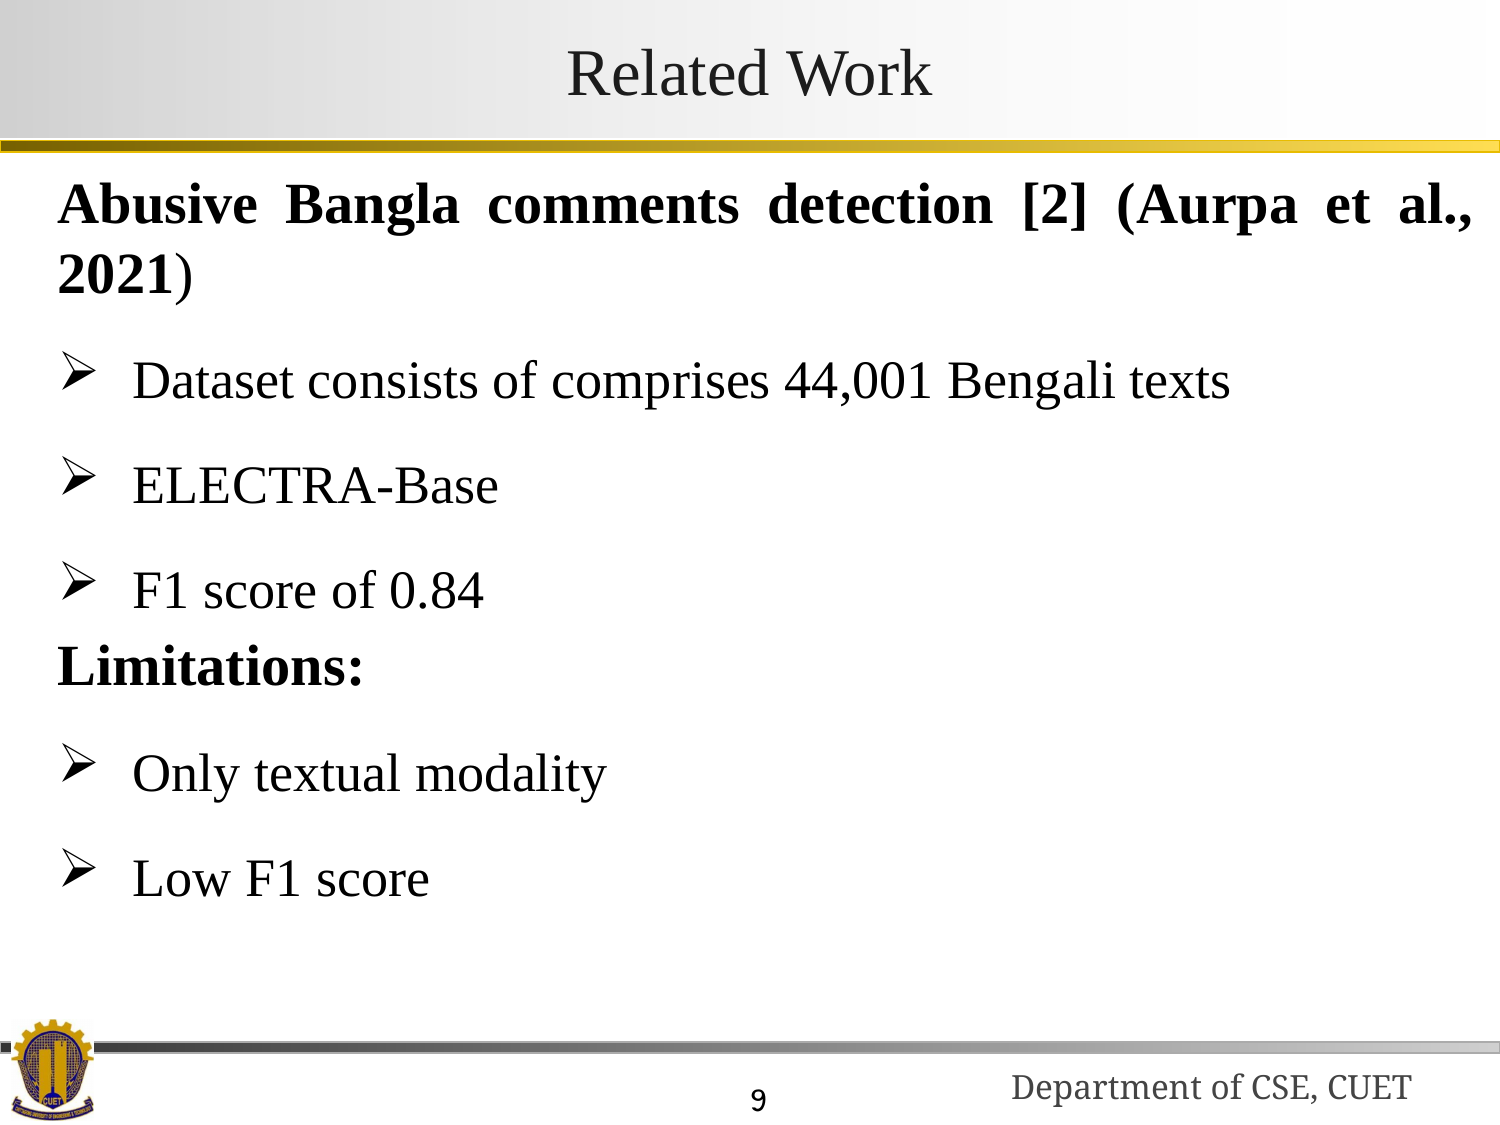

# Related Work
Abusive Bangla comments detection [2] (Aurpa et al., 2021)
Dataset consists of comprises 44,001 Bengali texts
ELECTRA-Base
F1 score of 0.84
Limitations:
Only textual modality
Low F1 score